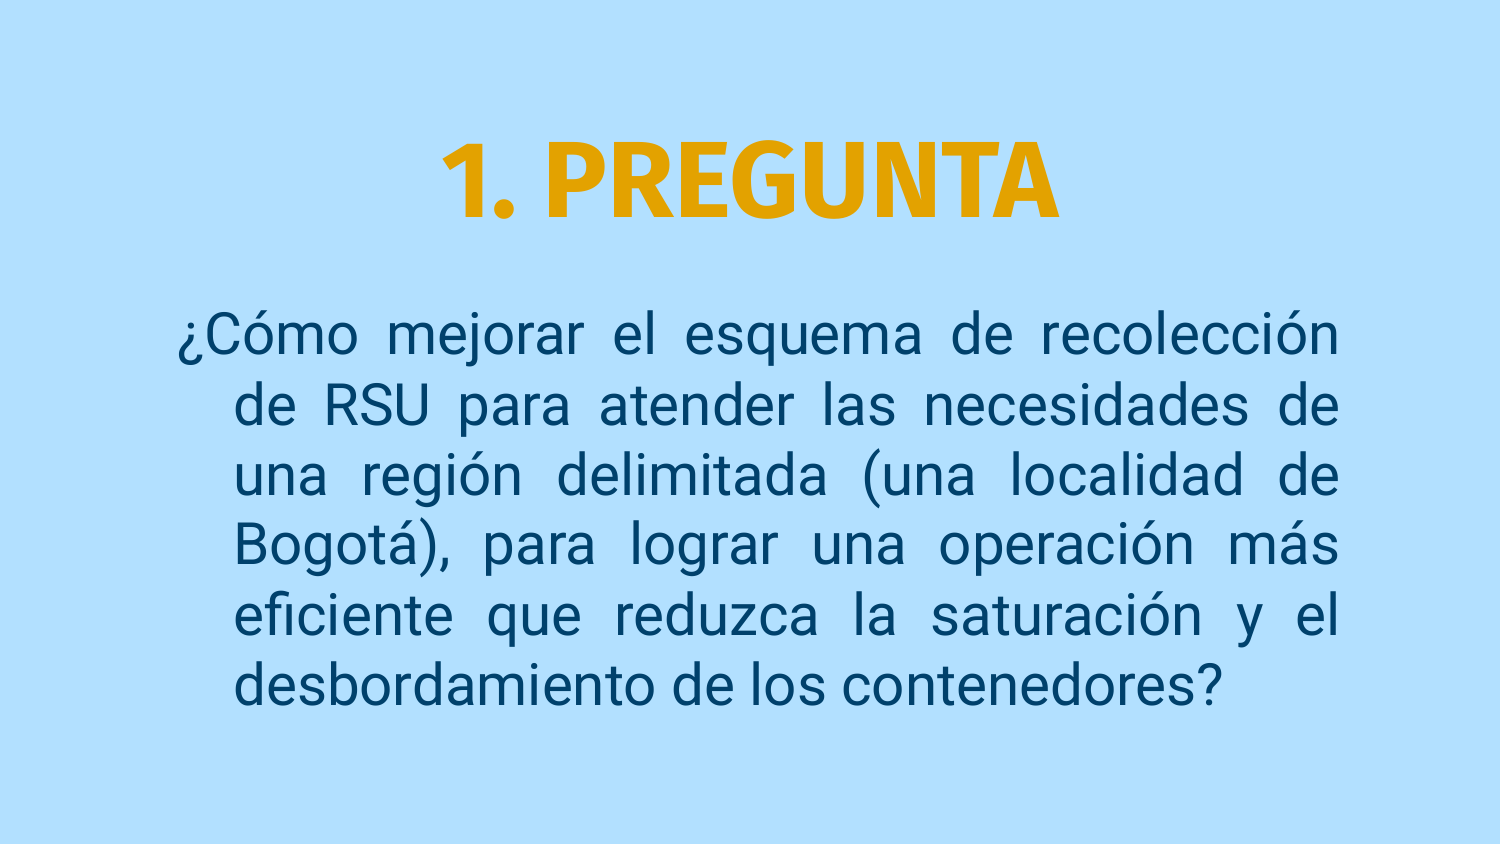

# 1. PREGUNTA
¿Cómo mejorar el esquema de recolección de RSU para atender las necesidades de una región delimitada (una localidad de Bogotá), para lograr una operación más eficiente que reduzca la saturación y el desbordamiento de los contenedores?